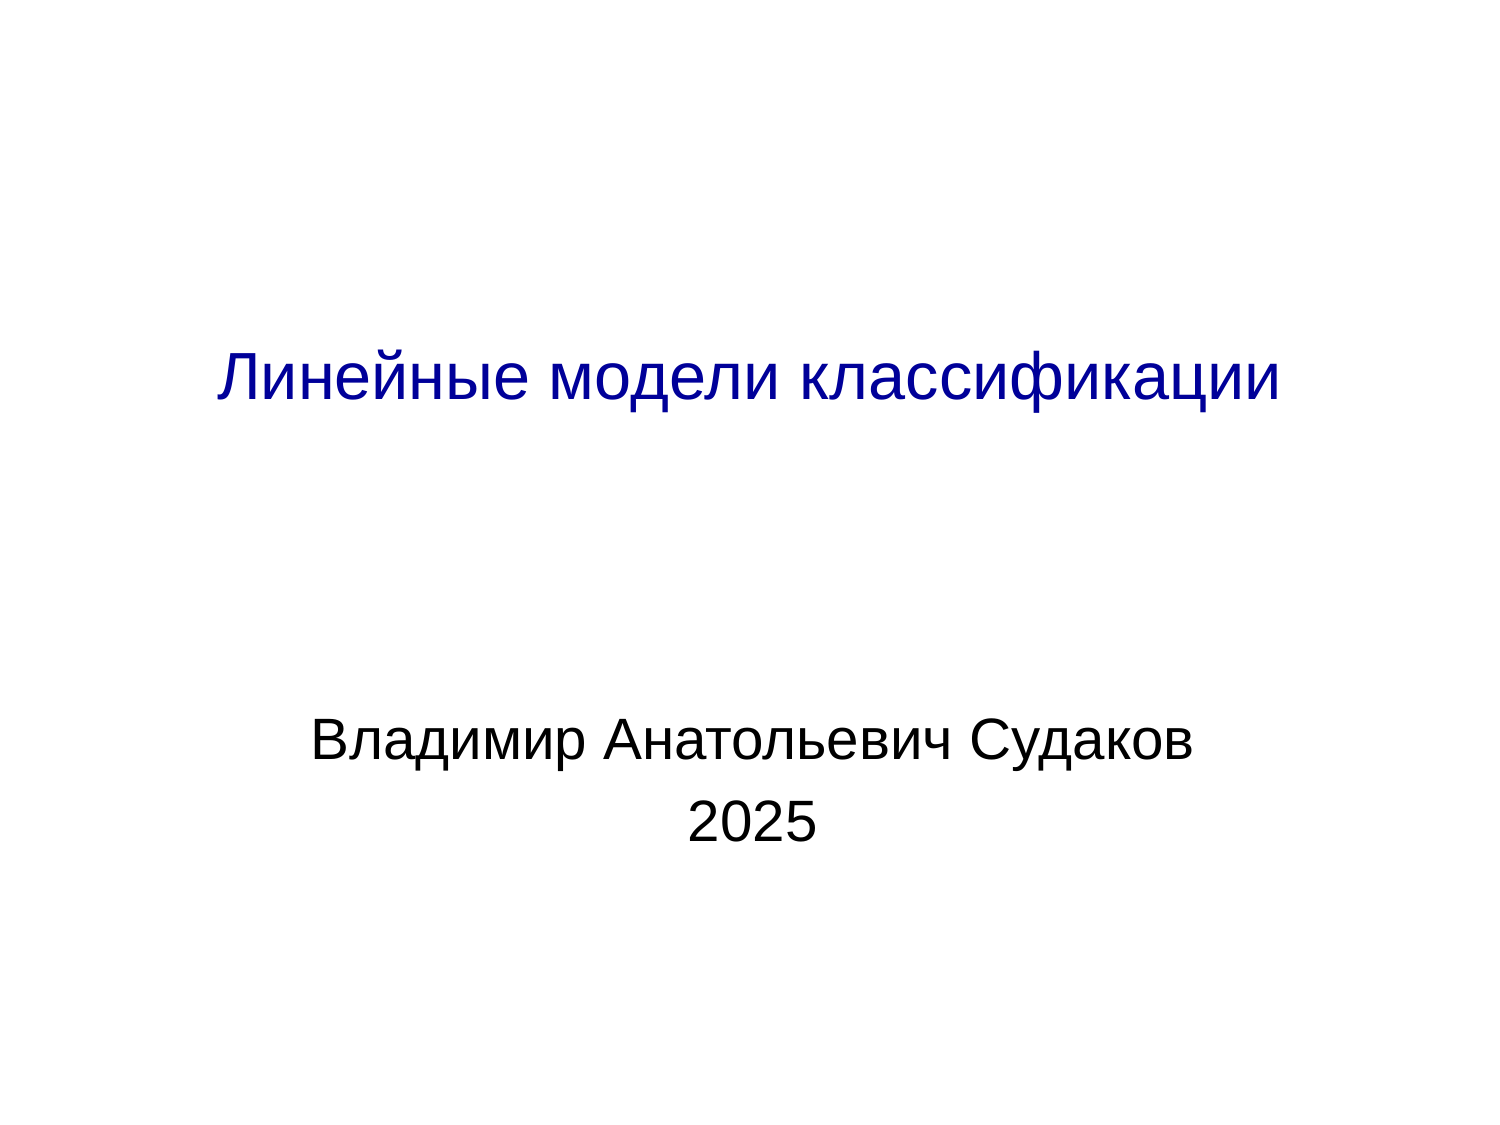

# Линейные модели классификации

Владимир Анатольевич Судаков
2025